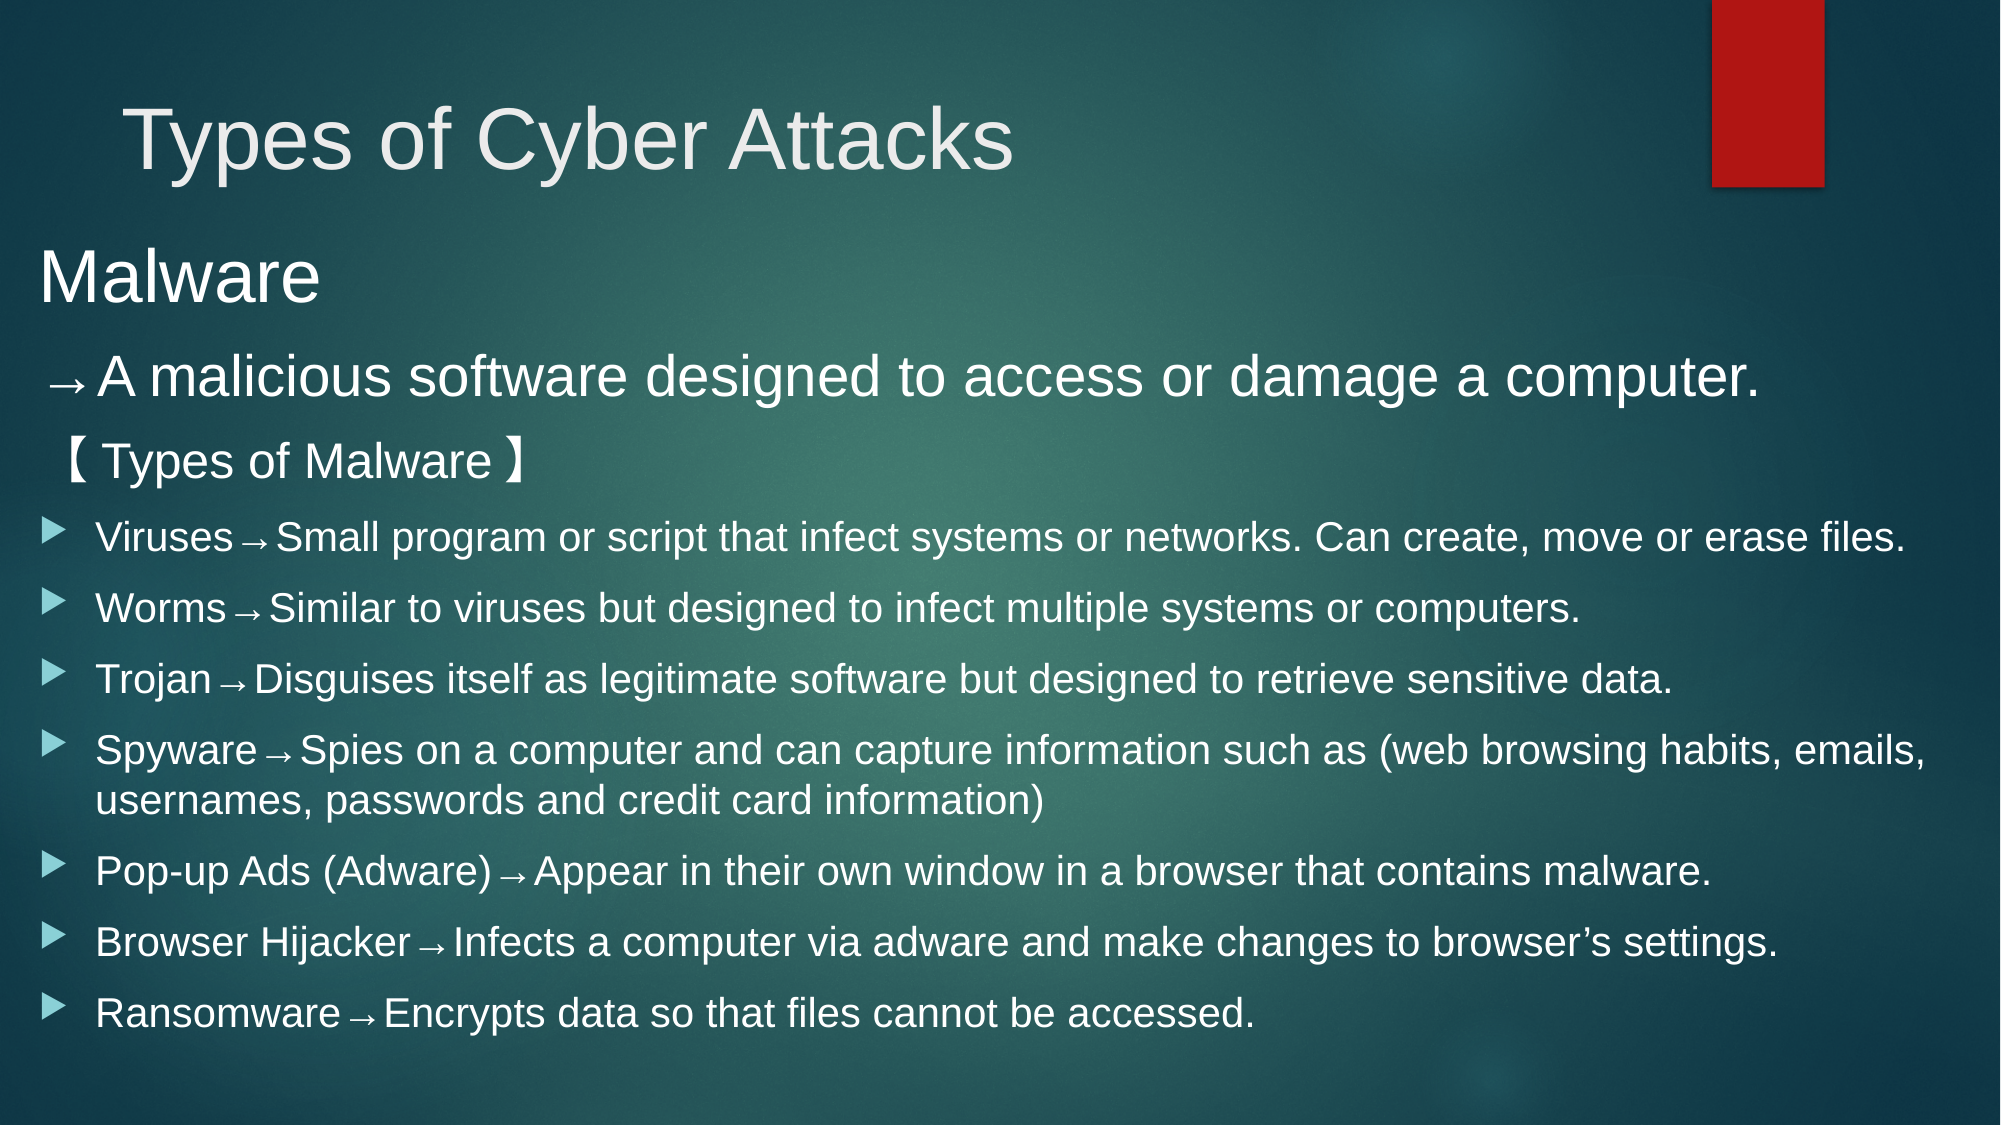

# Types of Cyber Attacks
Malware
→A malicious software designed to access or damage a computer.
【Types of Malware】
Viruses→Small program or script that infect systems or networks. Can create, move or erase files.
Worms→Similar to viruses but designed to infect multiple systems or computers.
Trojan→Disguises itself as legitimate software but designed to retrieve sensitive data.
Spyware→Spies on a computer and can capture information such as (web browsing habits, emails, usernames, passwords and credit card information)
Pop-up Ads (Adware)→Appear in their own window in a browser that contains malware.
Browser Hijacker→Infects a computer via adware and make changes to browser’s settings.
Ransomware→Encrypts data so that files cannot be accessed.